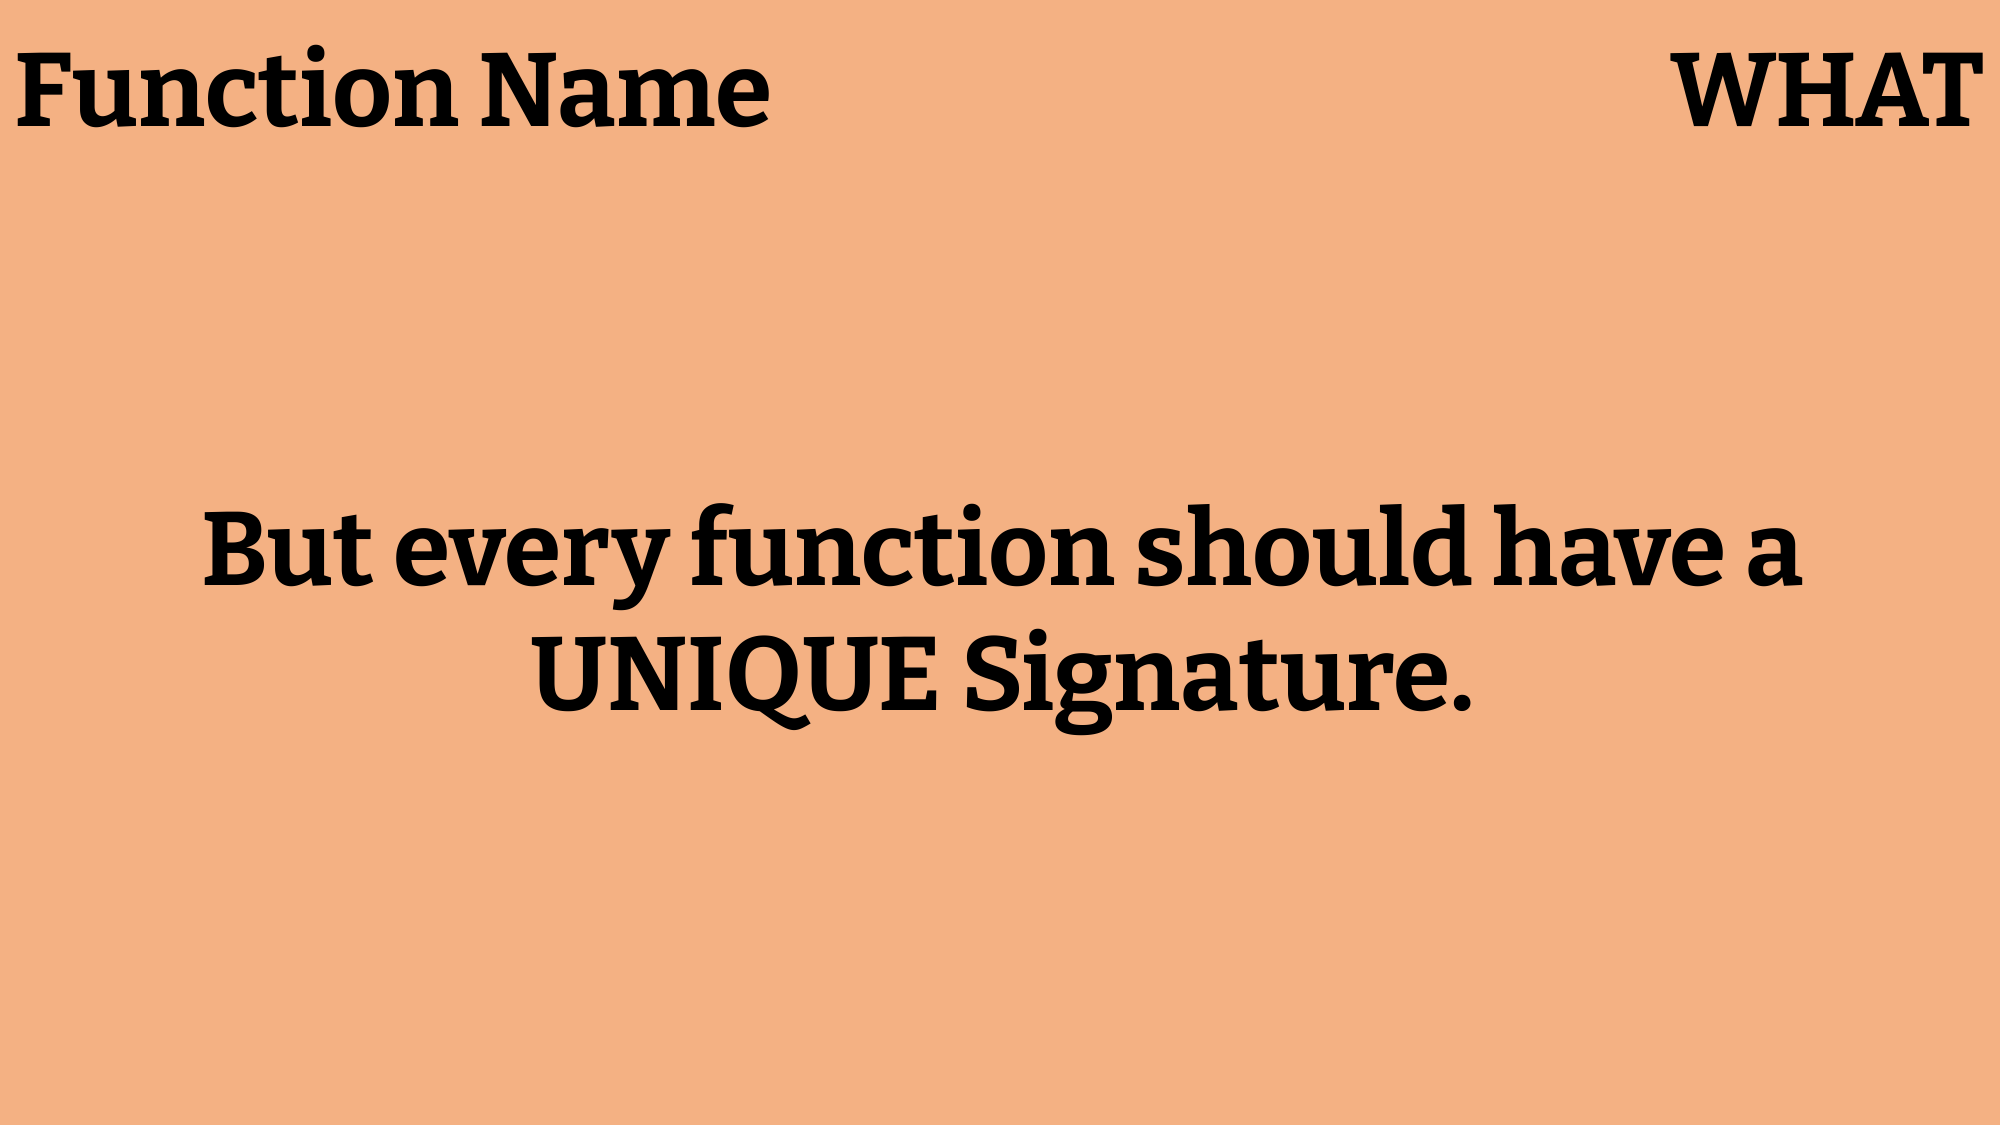

Function Name
WHAT

But every function should have a UNIQUE Signature.